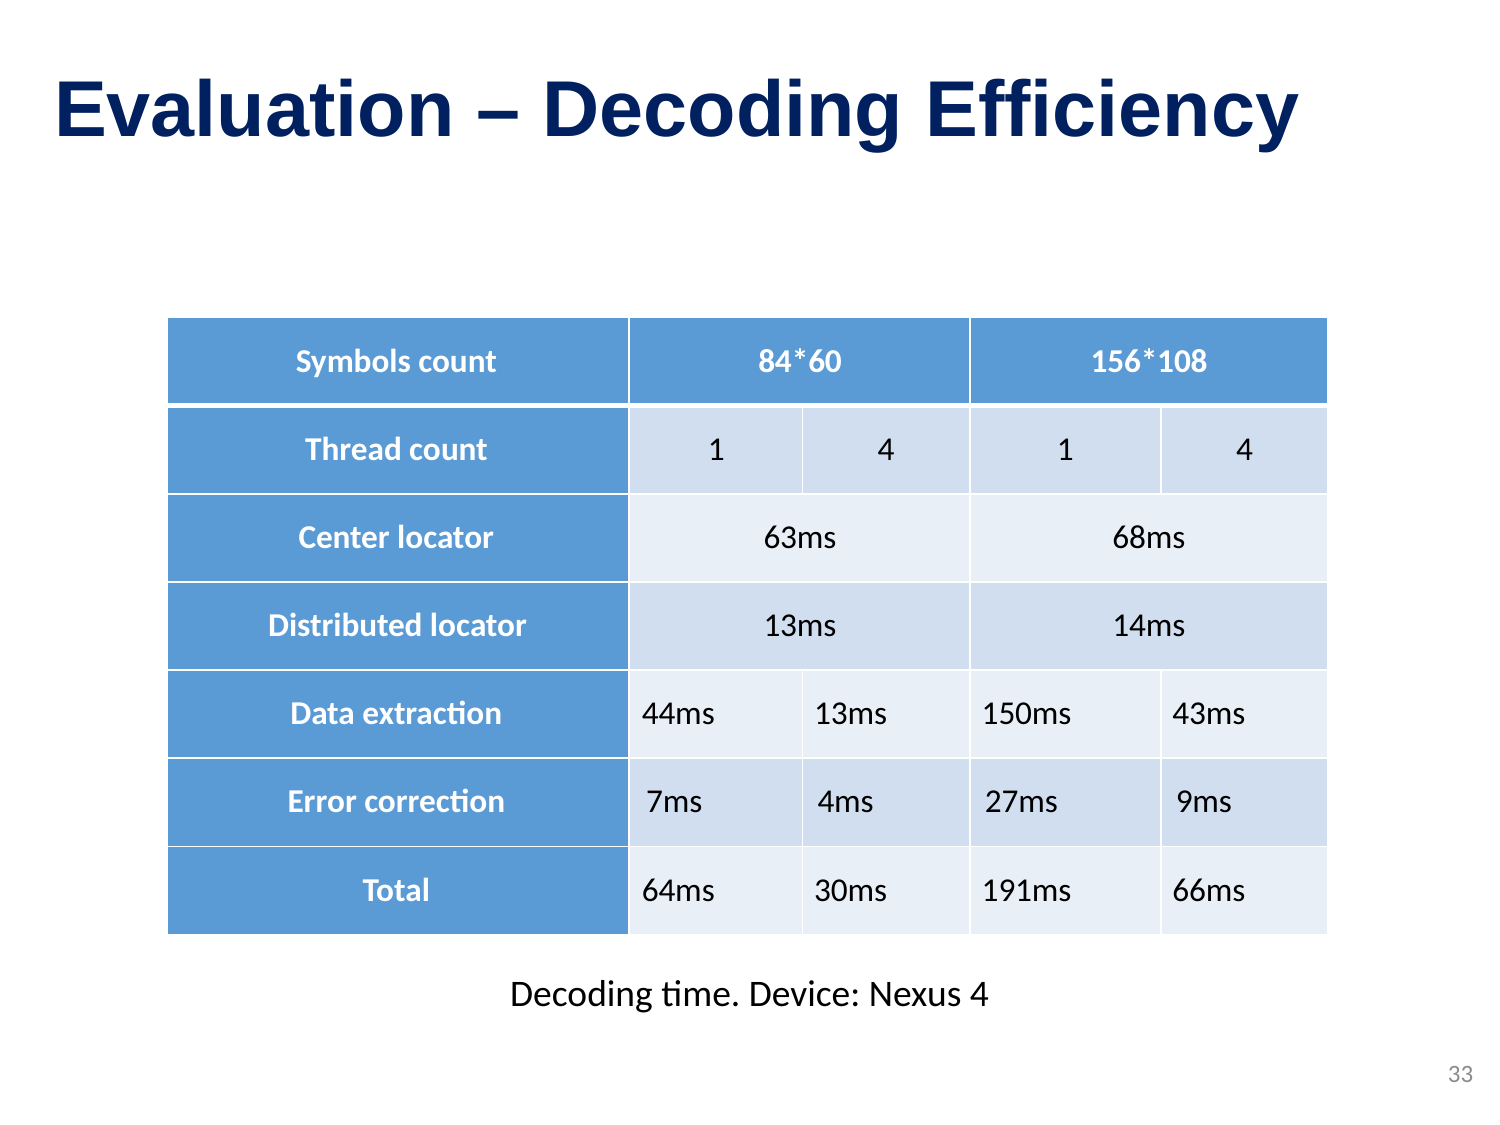

# Evaluation – Decoding Efficiency
| Symbols count | 84\*60 |  | 156\*108 |  |
| --- | --- | --- | --- | --- |
| Thread count | 1 | 4 | 1 | 4 |
| Center locator | 63ms |  | 68ms |  |
| Distributed locator | 13ms |  | 14ms |  |
| Data extraction | 44ms | 13ms | 150ms | 43ms |
| Error correction | 7ms | 4ms | 27ms | 9ms |
| Total | 64ms | 30ms | 191ms | 66ms |
Decoding time. Device: Nexus 4
33